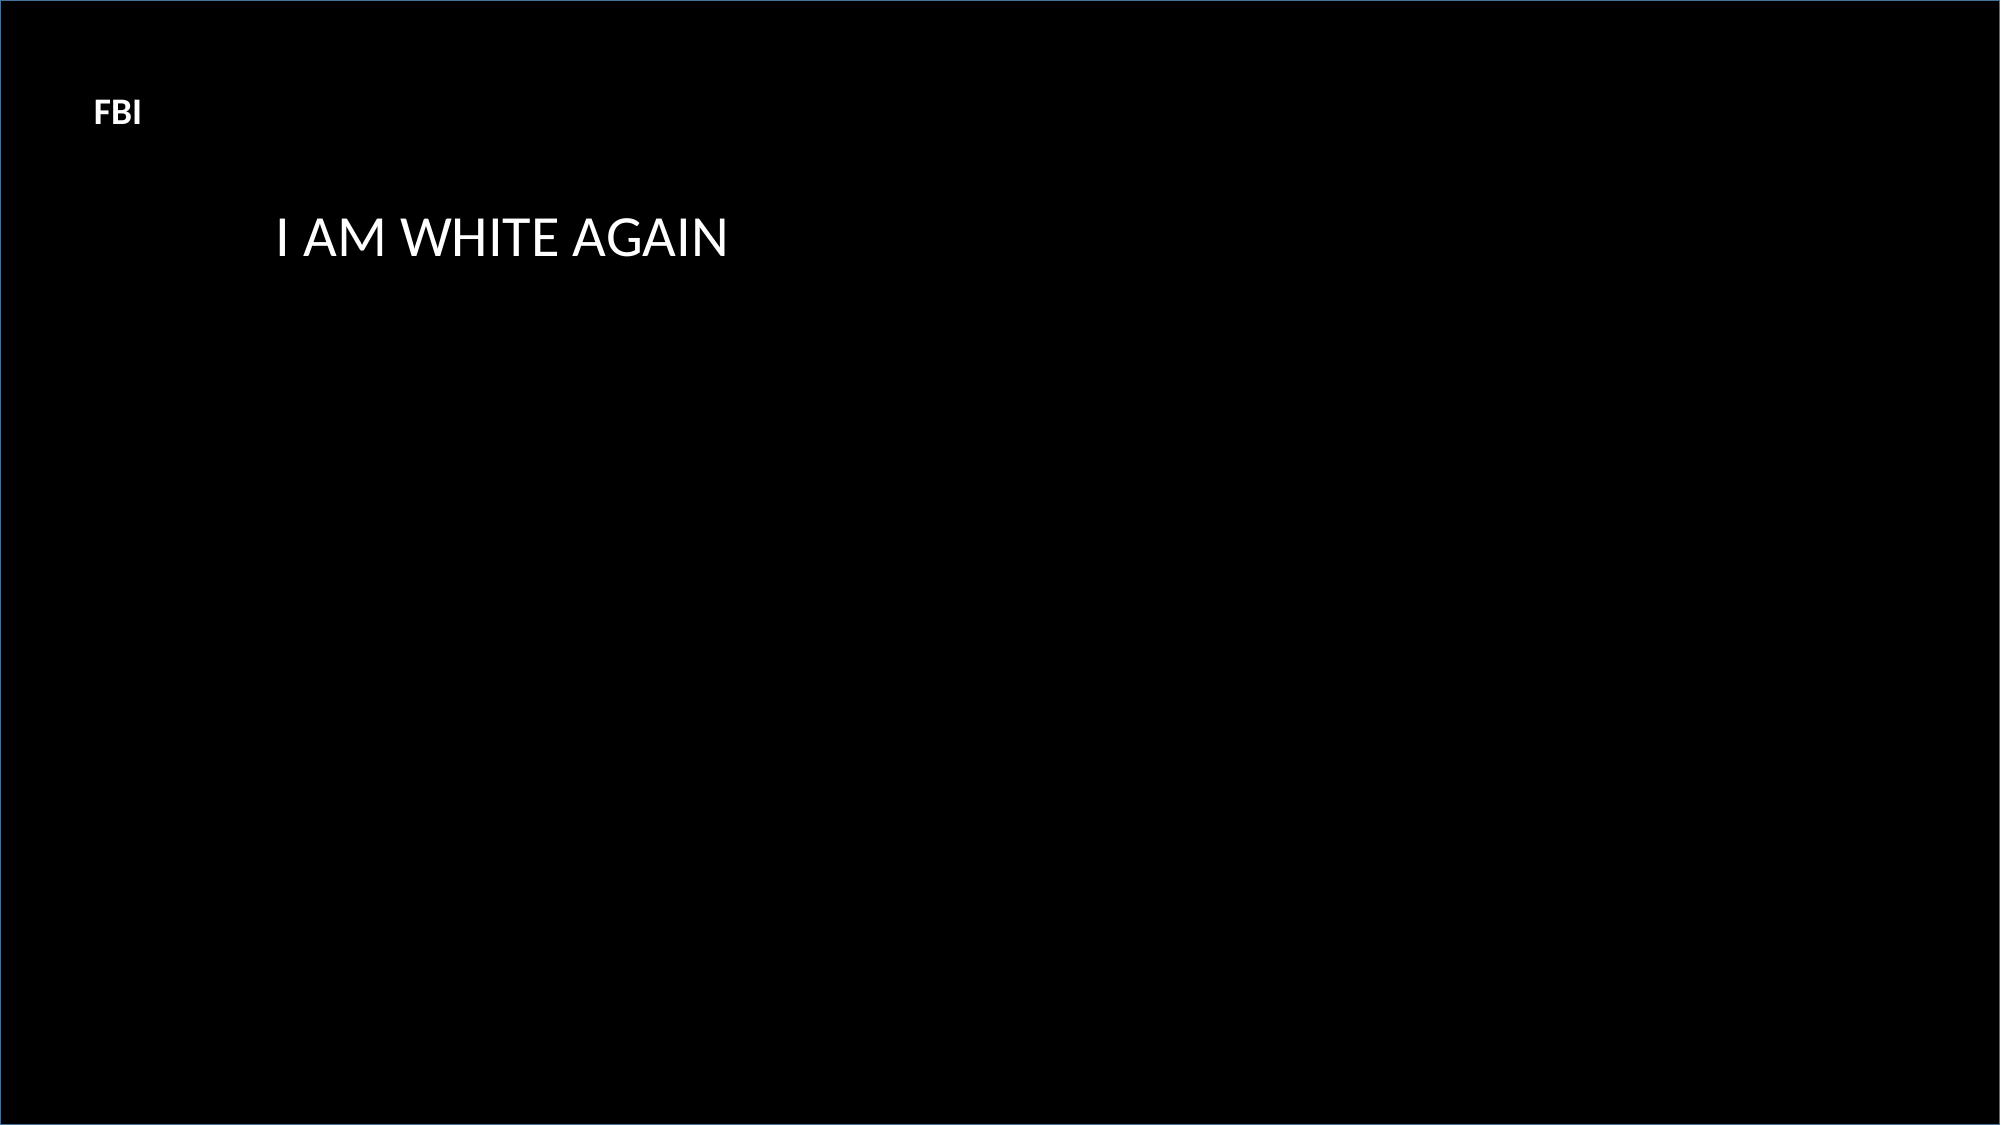

https://www.fbi.gov/history/famous-cases/kkk-series
FBI
FBI
I AM WHITE AGAIN